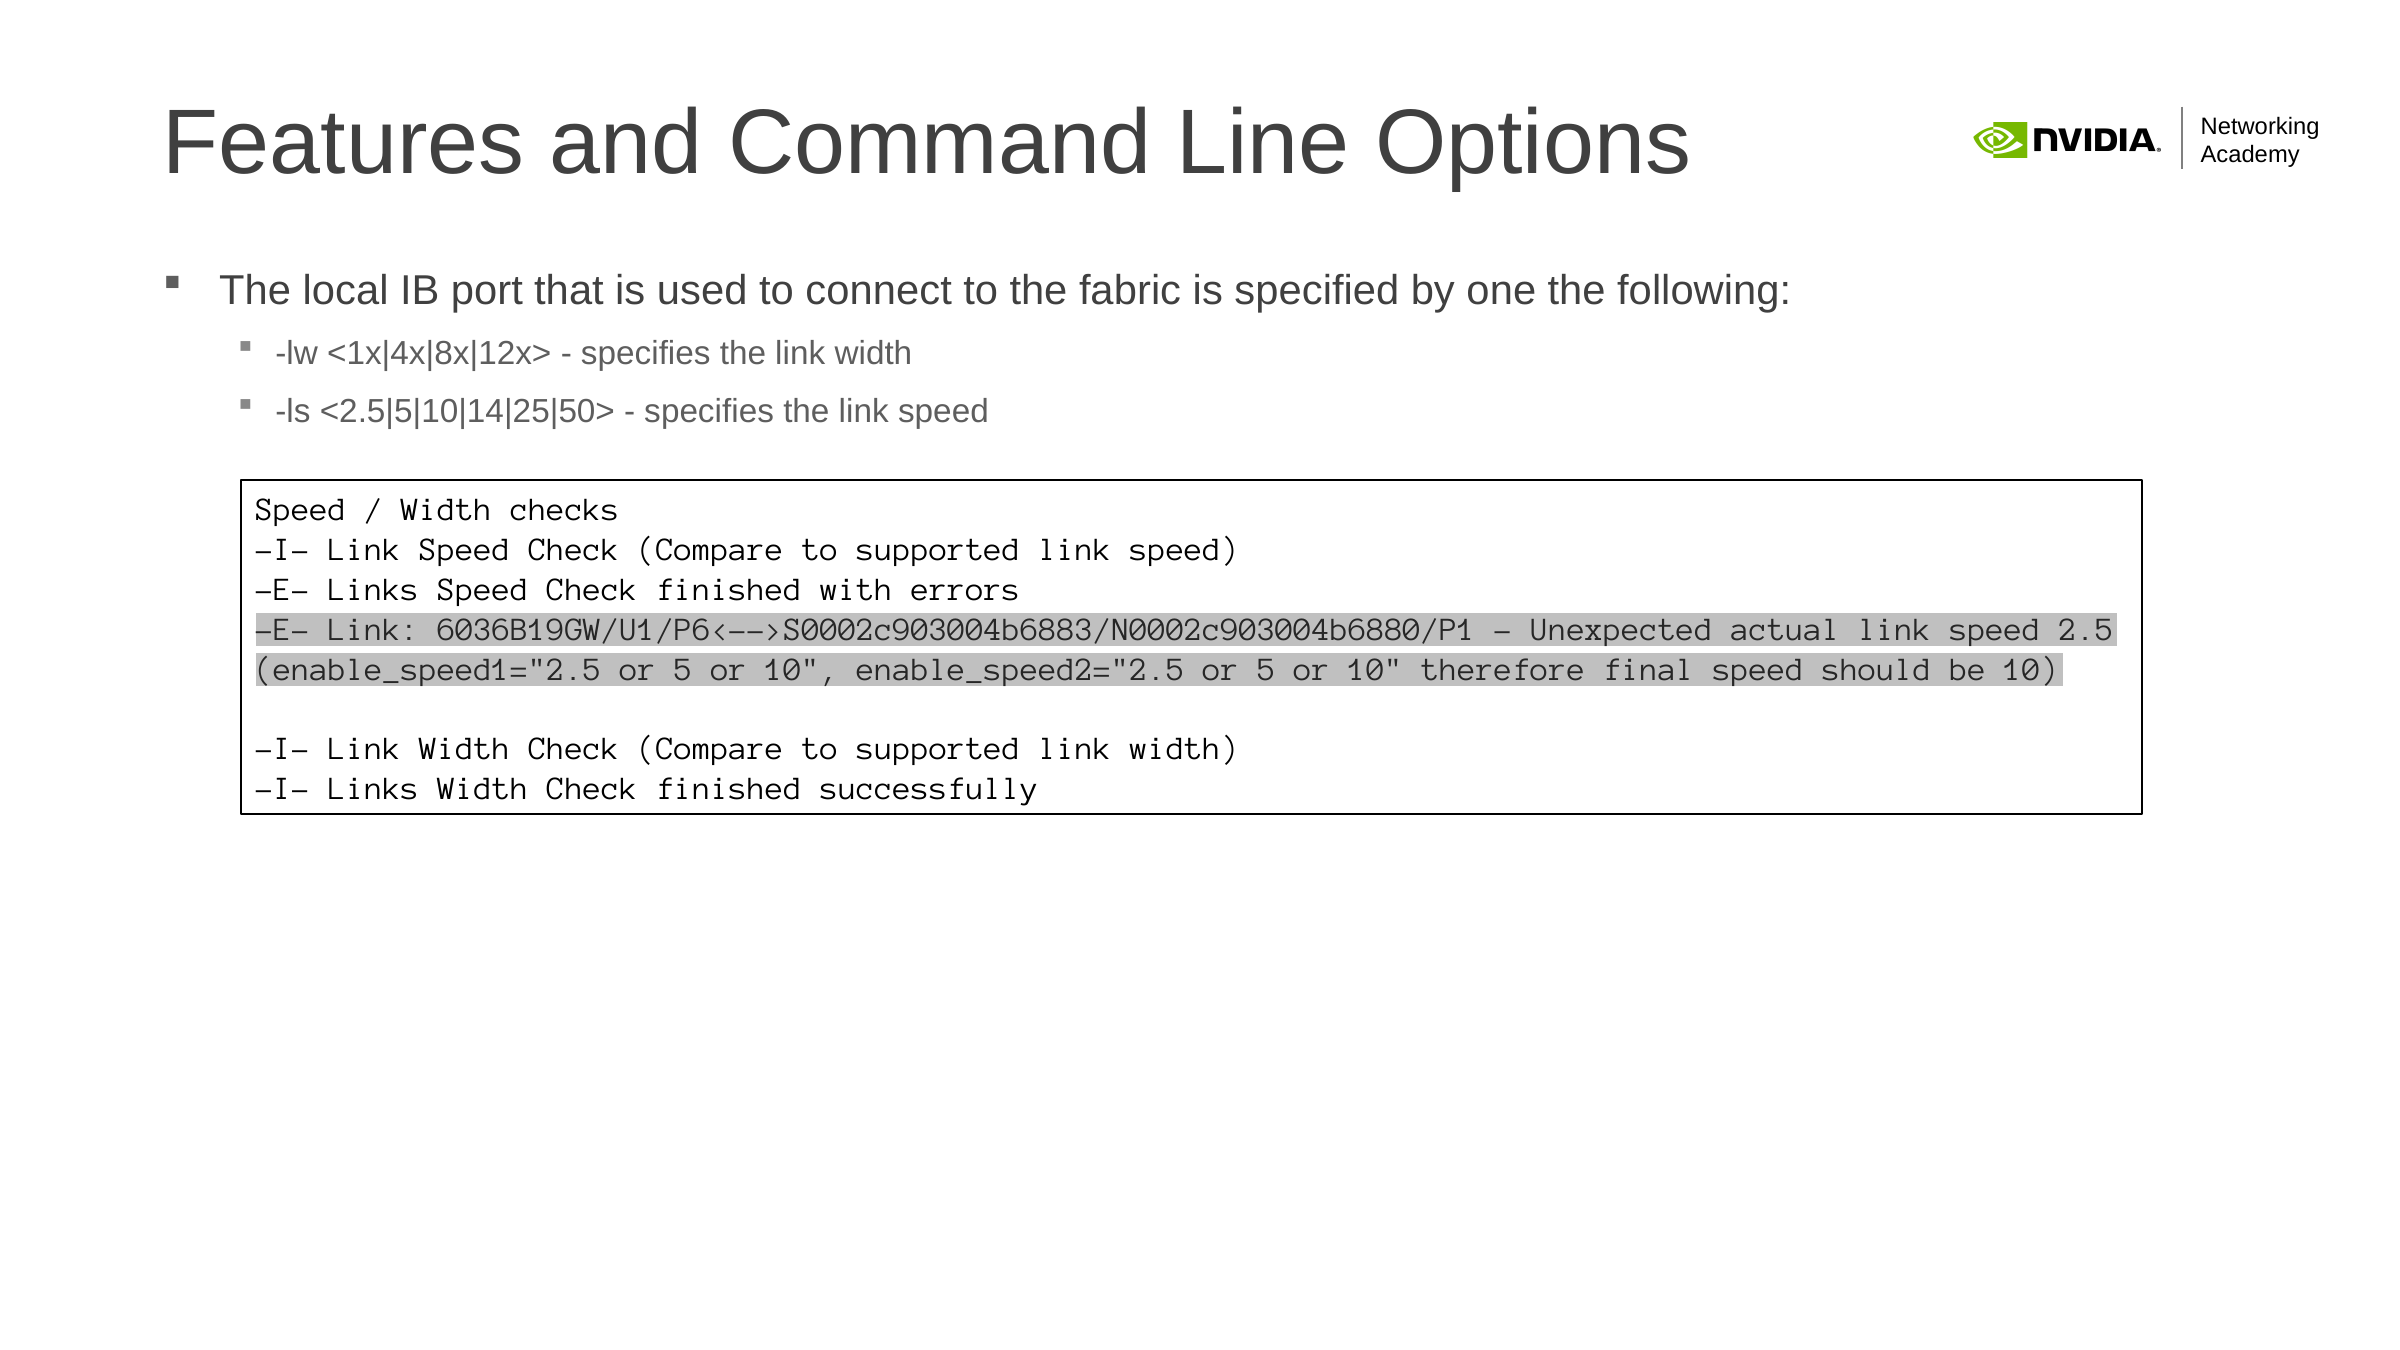

# Features and Command Line Options
The local IB port that is used to connect to the fabric is specified by one the following:
-lw <1x|4x|8x|12x> - specifies the link width
-ls <2.5|5|10|14|25|50> - specifies the link speed

Speed / Width checks
-I- Link Speed Check (Compare to supported link speed)
-E- Links Speed Check finished with errors
-E- Link: 6036B19GW/U1/P6<-->S0002c903004b6883/N0002c903004b6880/P1 - Unexpected actual link speed 2.5 (enable_speed1="2.5 or 5 or 10", enable_speed2="2.5 or 5 or 10" therefore final speed should be 10)

-I- Link Width Check (Compare to supported link width)
-I- Links Width Check finished successfully